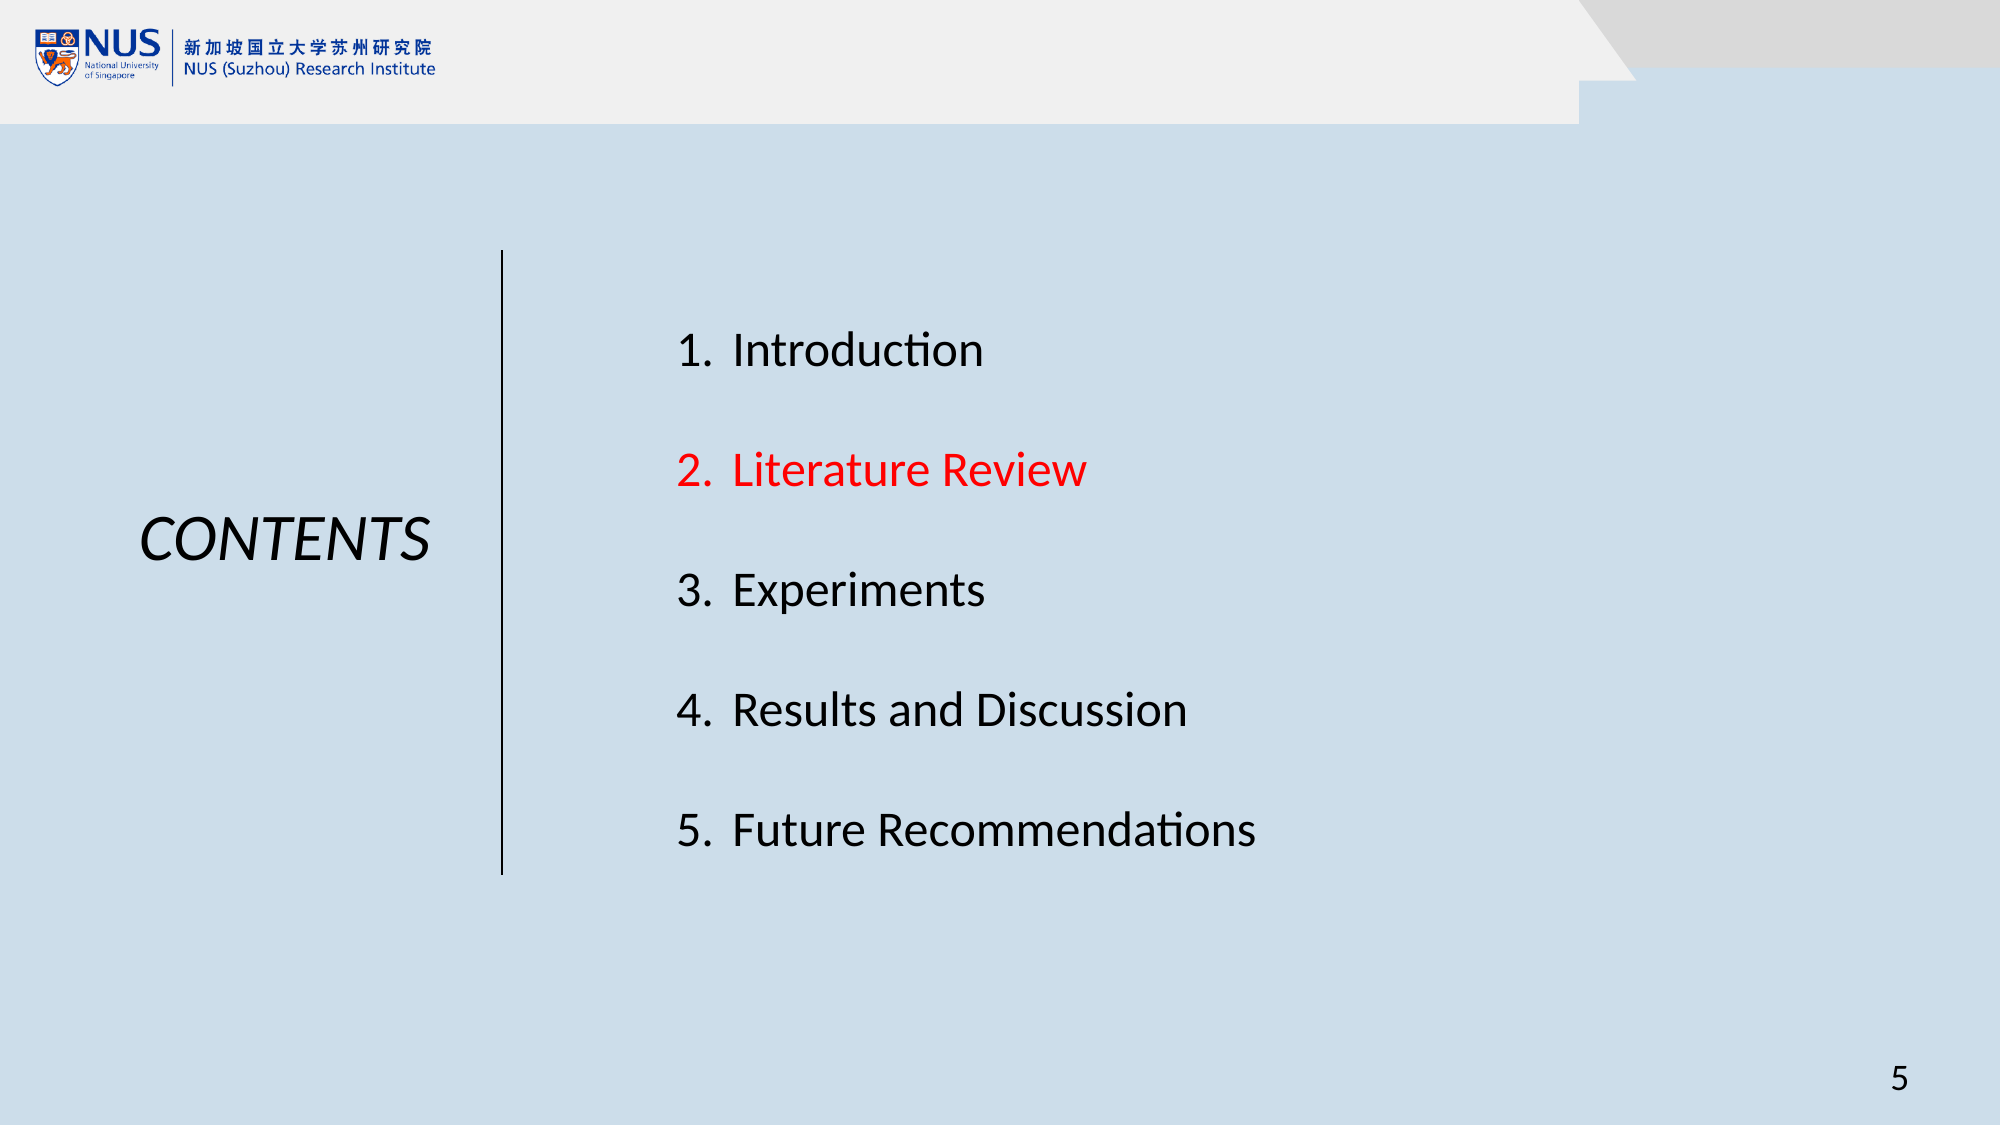

Introduction
Literature Review
Experiments
Results and Discussion
Future Recommendations

CONTENTS
5